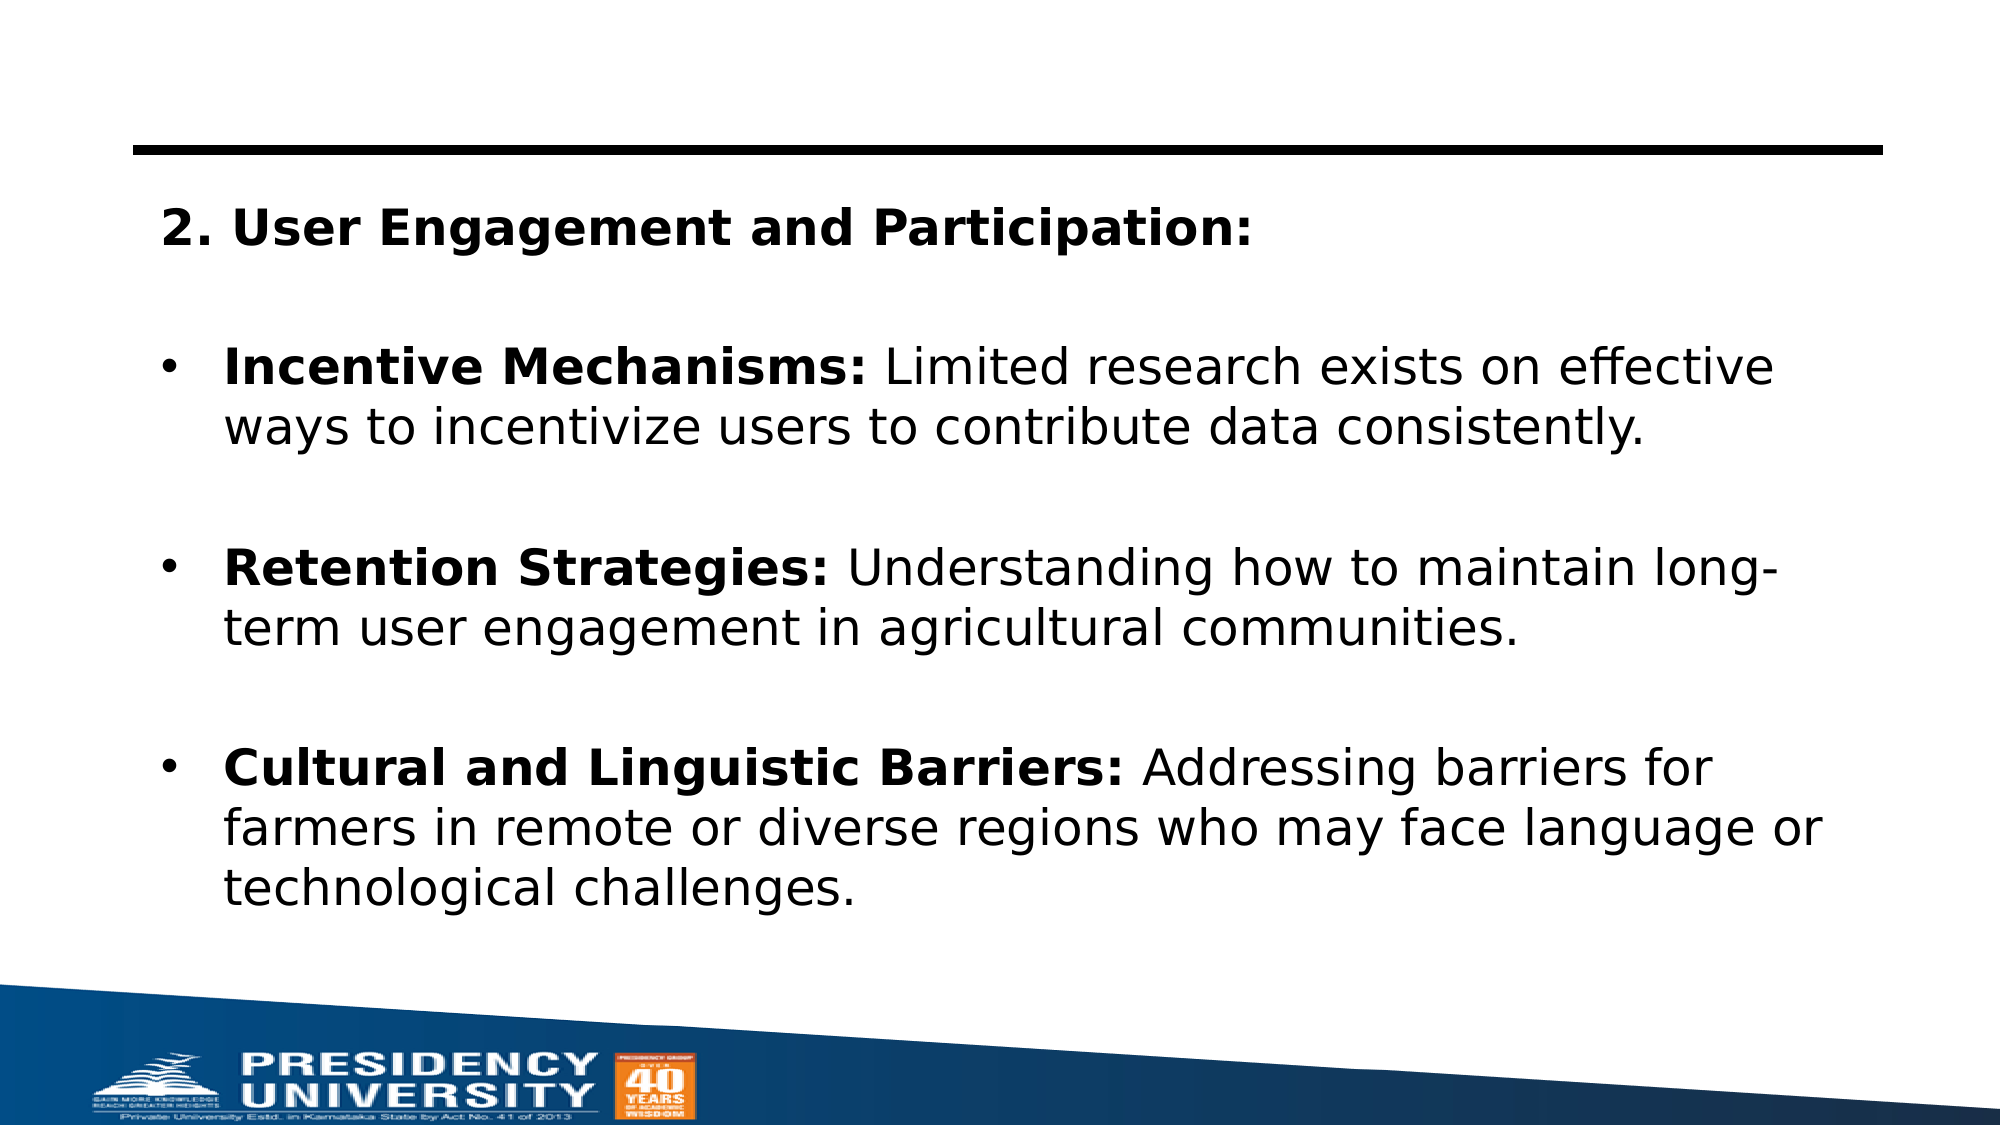

2. User Engagement and Participation:

Incentive Mechanisms: Limited research exists on effective ways to incentivize users to contribute data consistently.

Retention Strategies: Understanding how to maintain long-term user engagement in agricultural communities.

Cultural and Linguistic Barriers: Addressing barriers for farmers in remote or diverse regions who may face language or technological challenges.